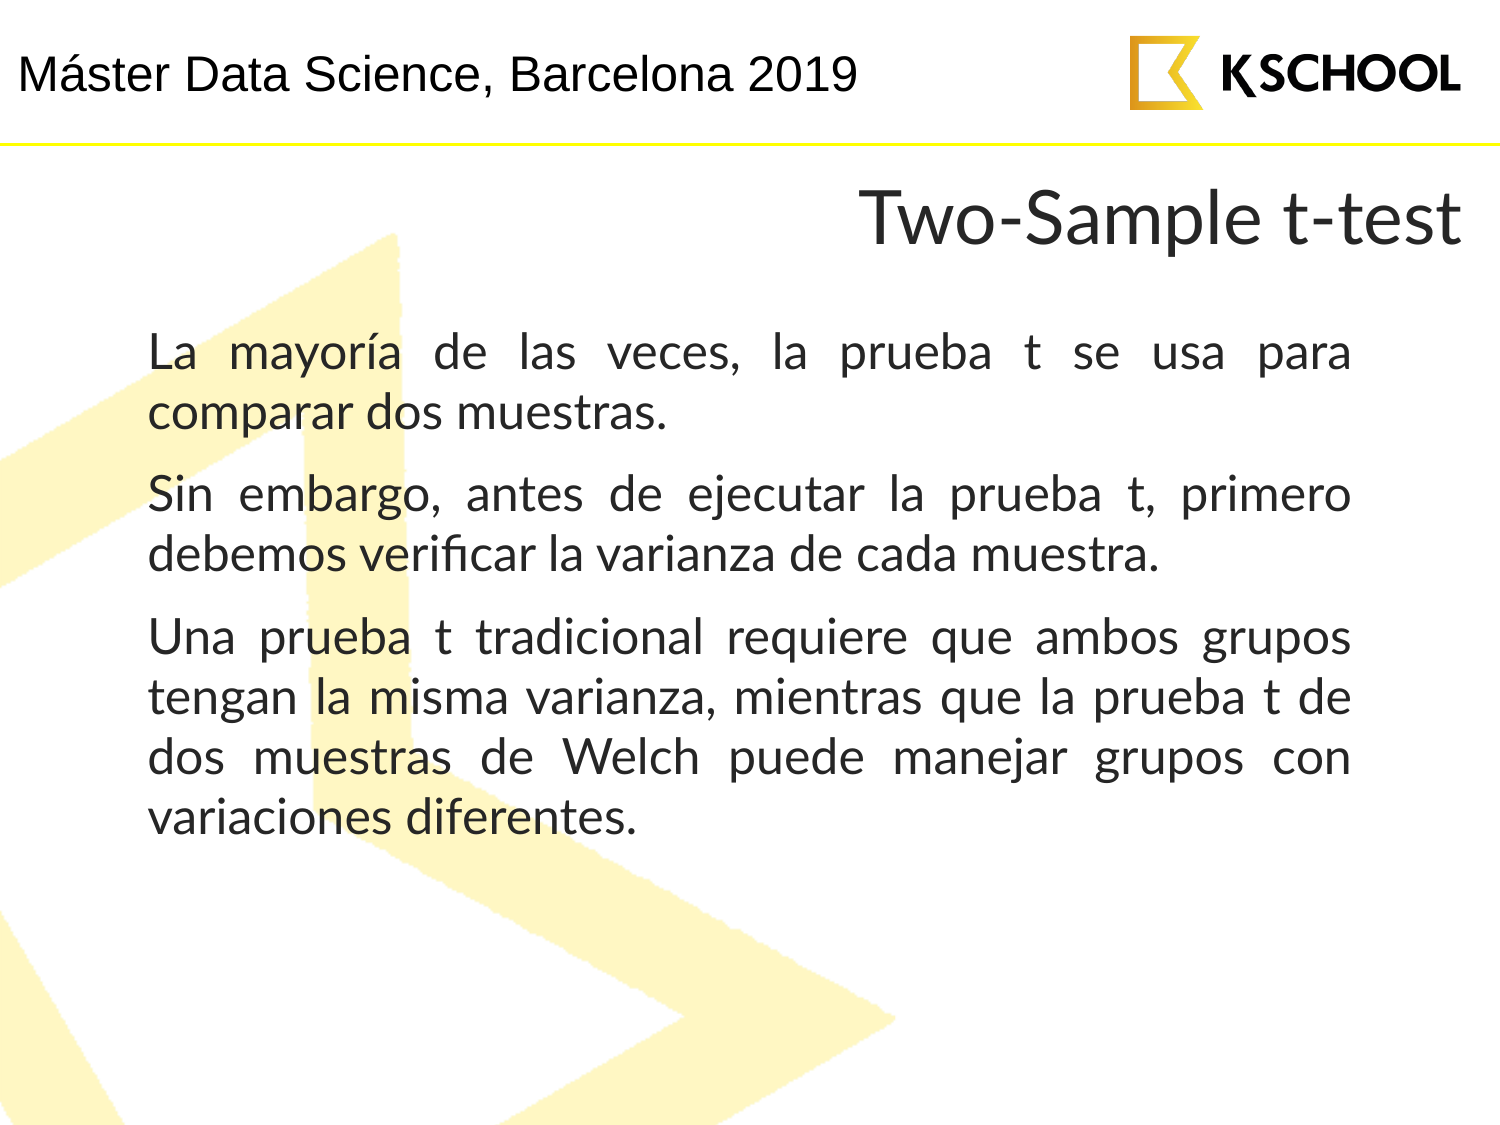

# Two-Sample t-test
La mayoría de las veces, la prueba t se usa para comparar dos muestras.
Sin embargo, antes de ejecutar la prueba t, primero debemos verificar la varianza de cada muestra.
Una prueba t tradicional requiere que ambos grupos tengan la misma varianza, mientras que la prueba t de dos muestras de Welch puede manejar grupos con variaciones diferentes.